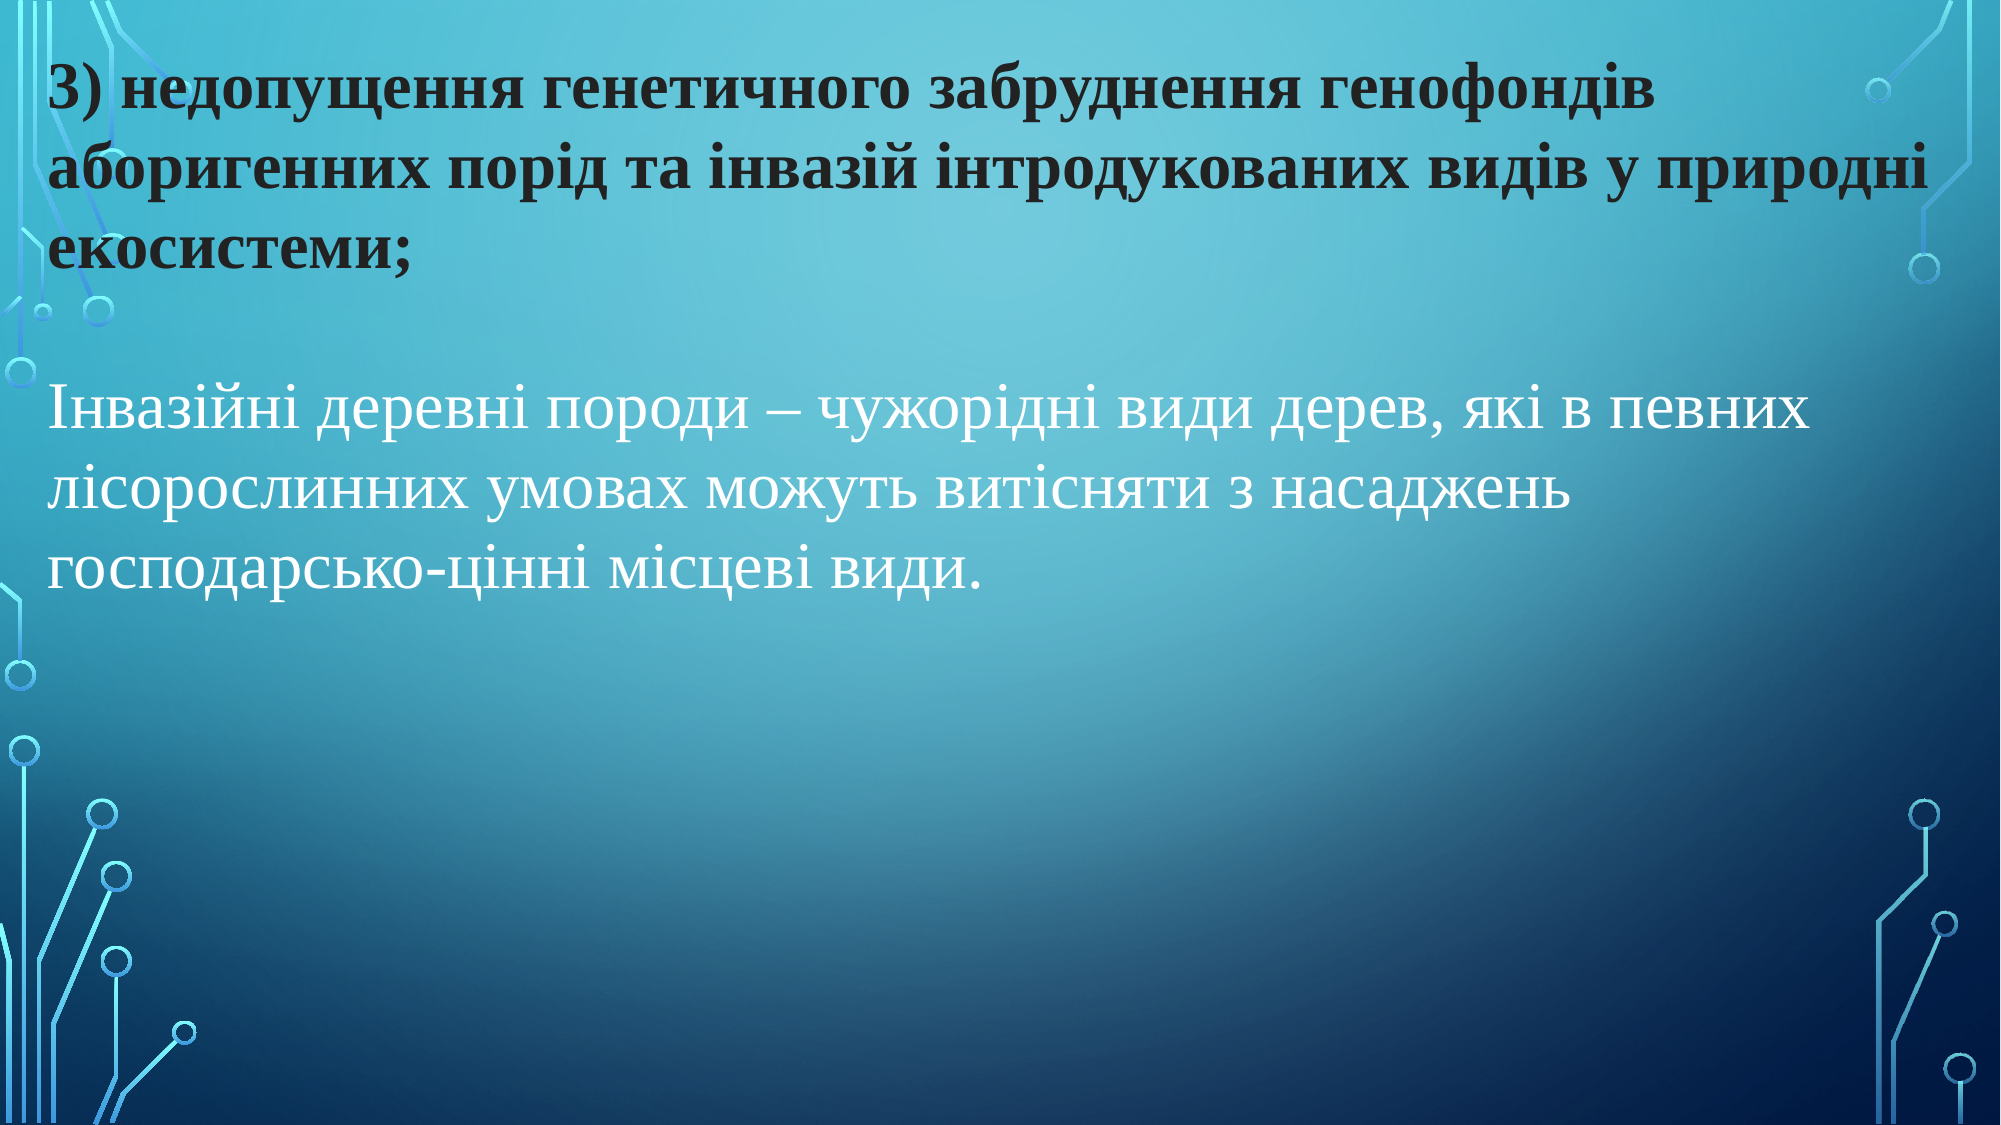

3) недопущення генетичного забруднення генофондів аборигенних порід та інвазій інтродукованих видів у природні екосистеми;

Інвазійні деревні породи – чужорідні види дерев, які в певних лісорослинних умовах можуть витісняти з насаджень господарсько-цінні місцеві види.